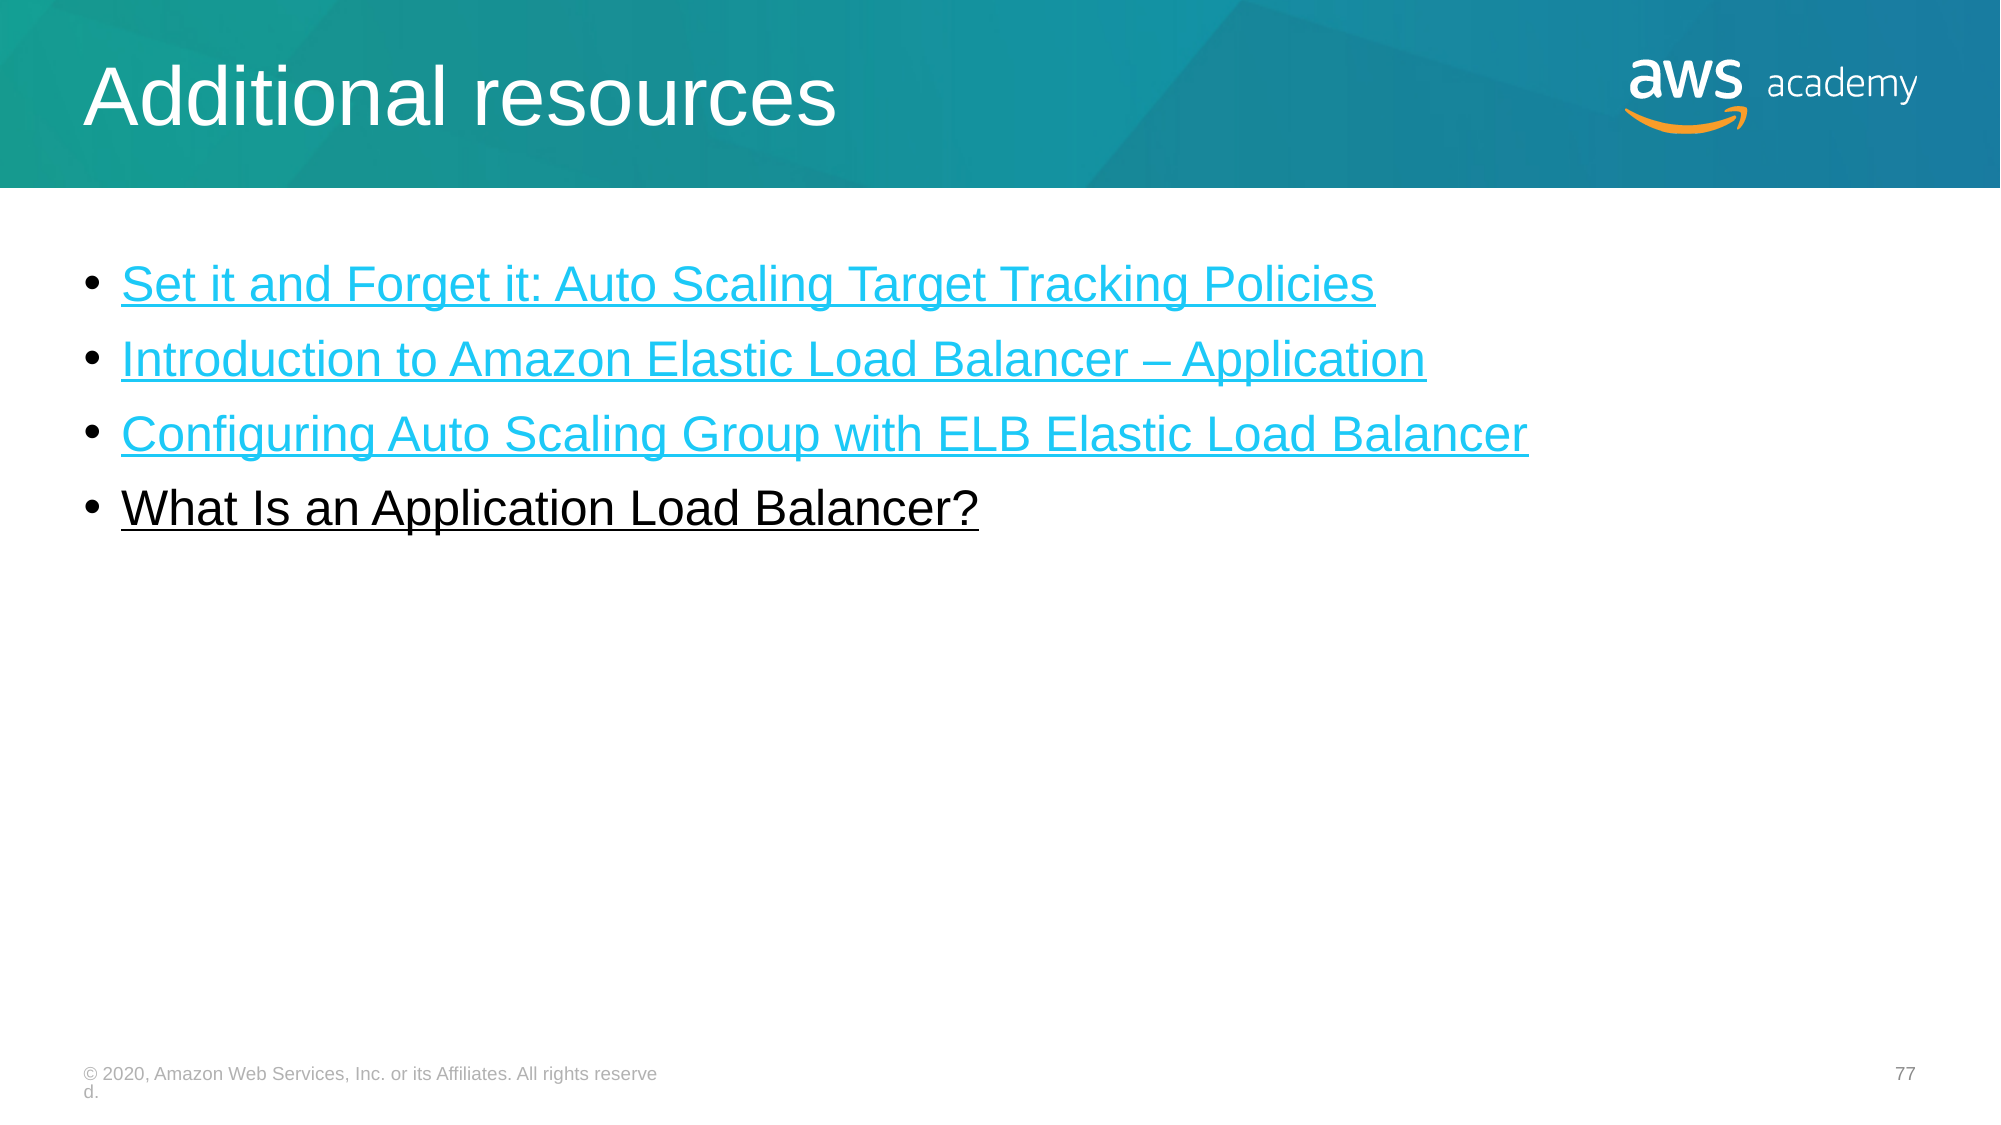

# Additional resources
Set it and Forget it: Auto Scaling Target Tracking Policies
Introduction to Amazon Elastic Load Balancer – Application
Configuring Auto Scaling Group with ELB Elastic Load Balancer
What Is an Application Load Balancer?

© 2020, Amazon Web Services, Inc. or its Affiliates. All rights reserved.
77